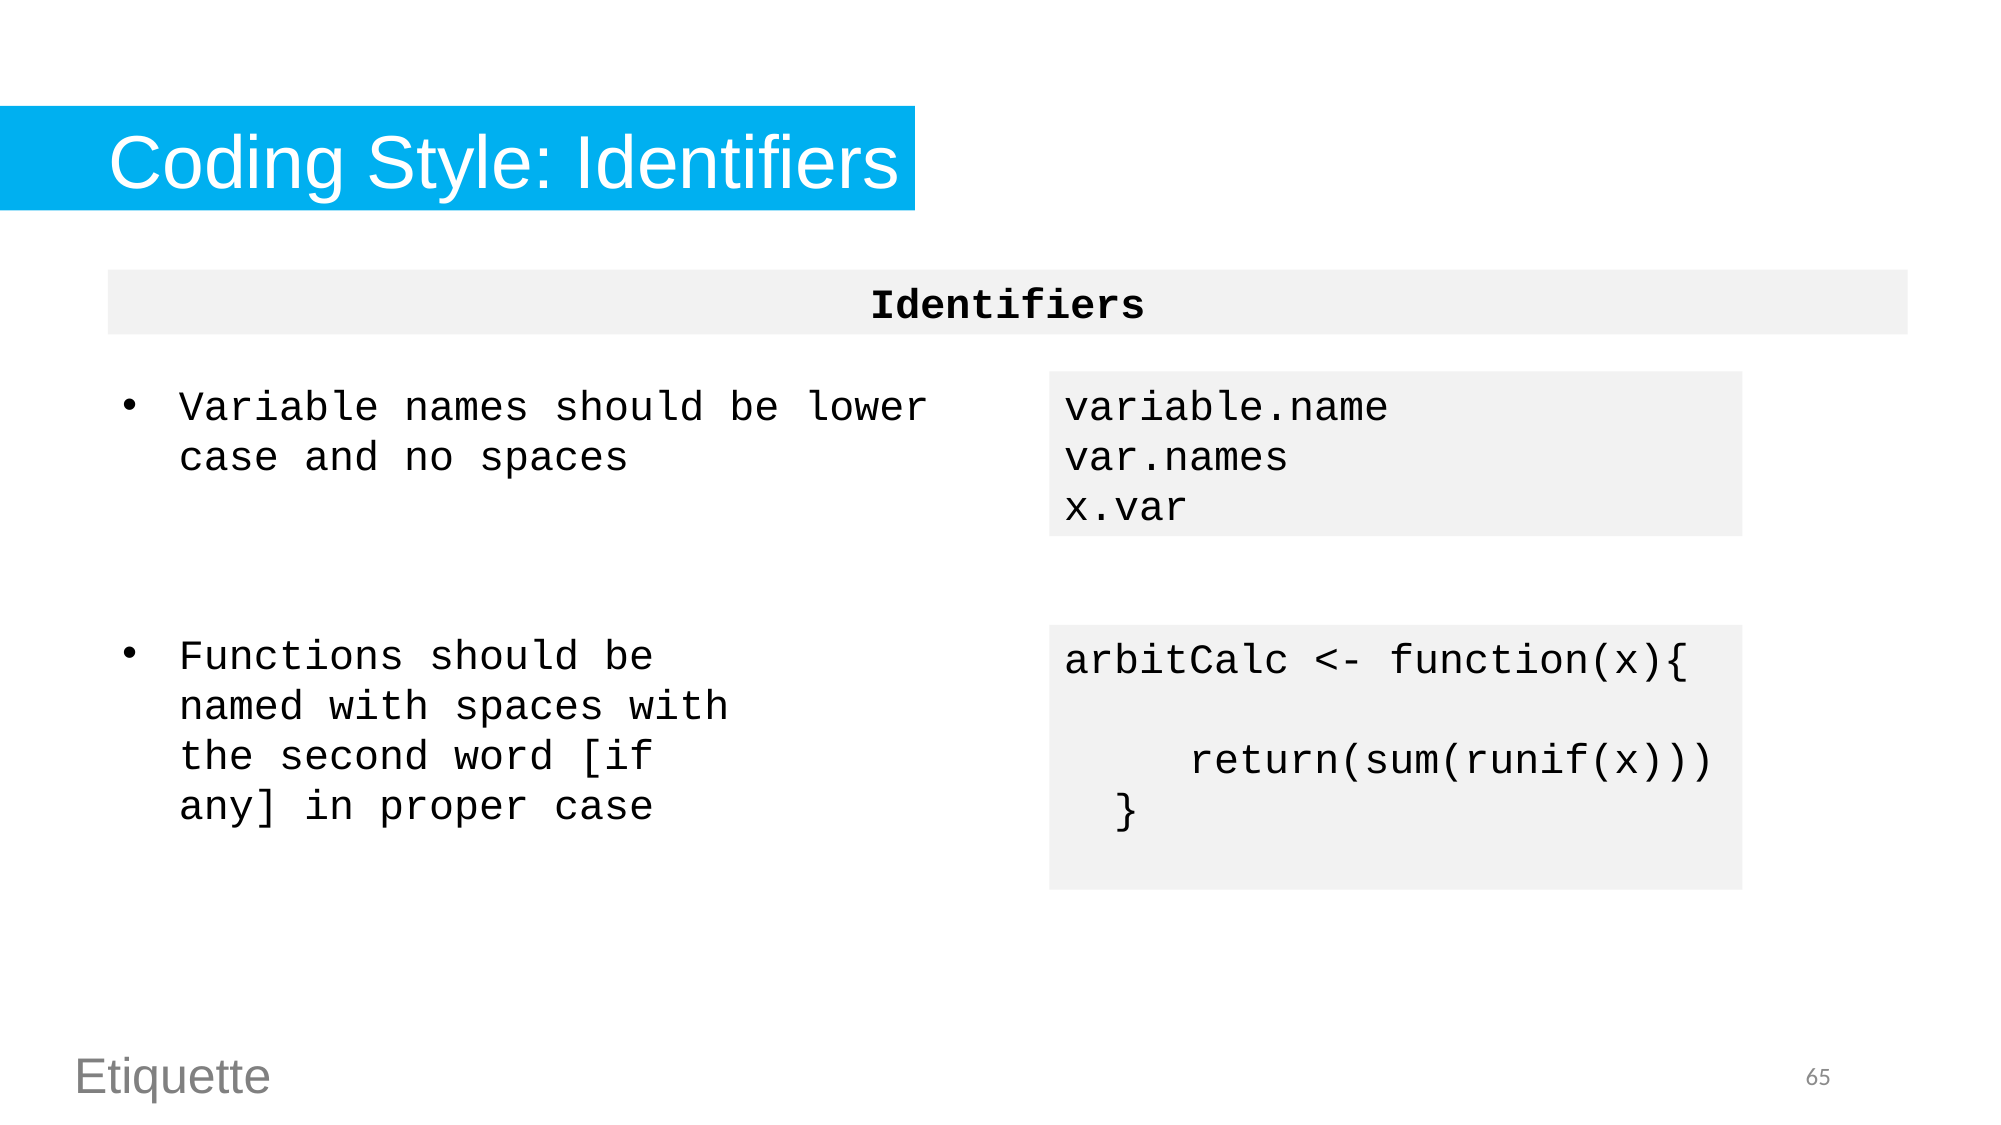

Coding Style: Identifiers
Identifiers
Variable names should be lower case and no spaces
variable.name
var.names
x.var
Functions should be named with spaces with the second word [if any] in proper case
arbitCalc <- function(x){
     return(sum(runif(x)))
  }

Etiquette
65